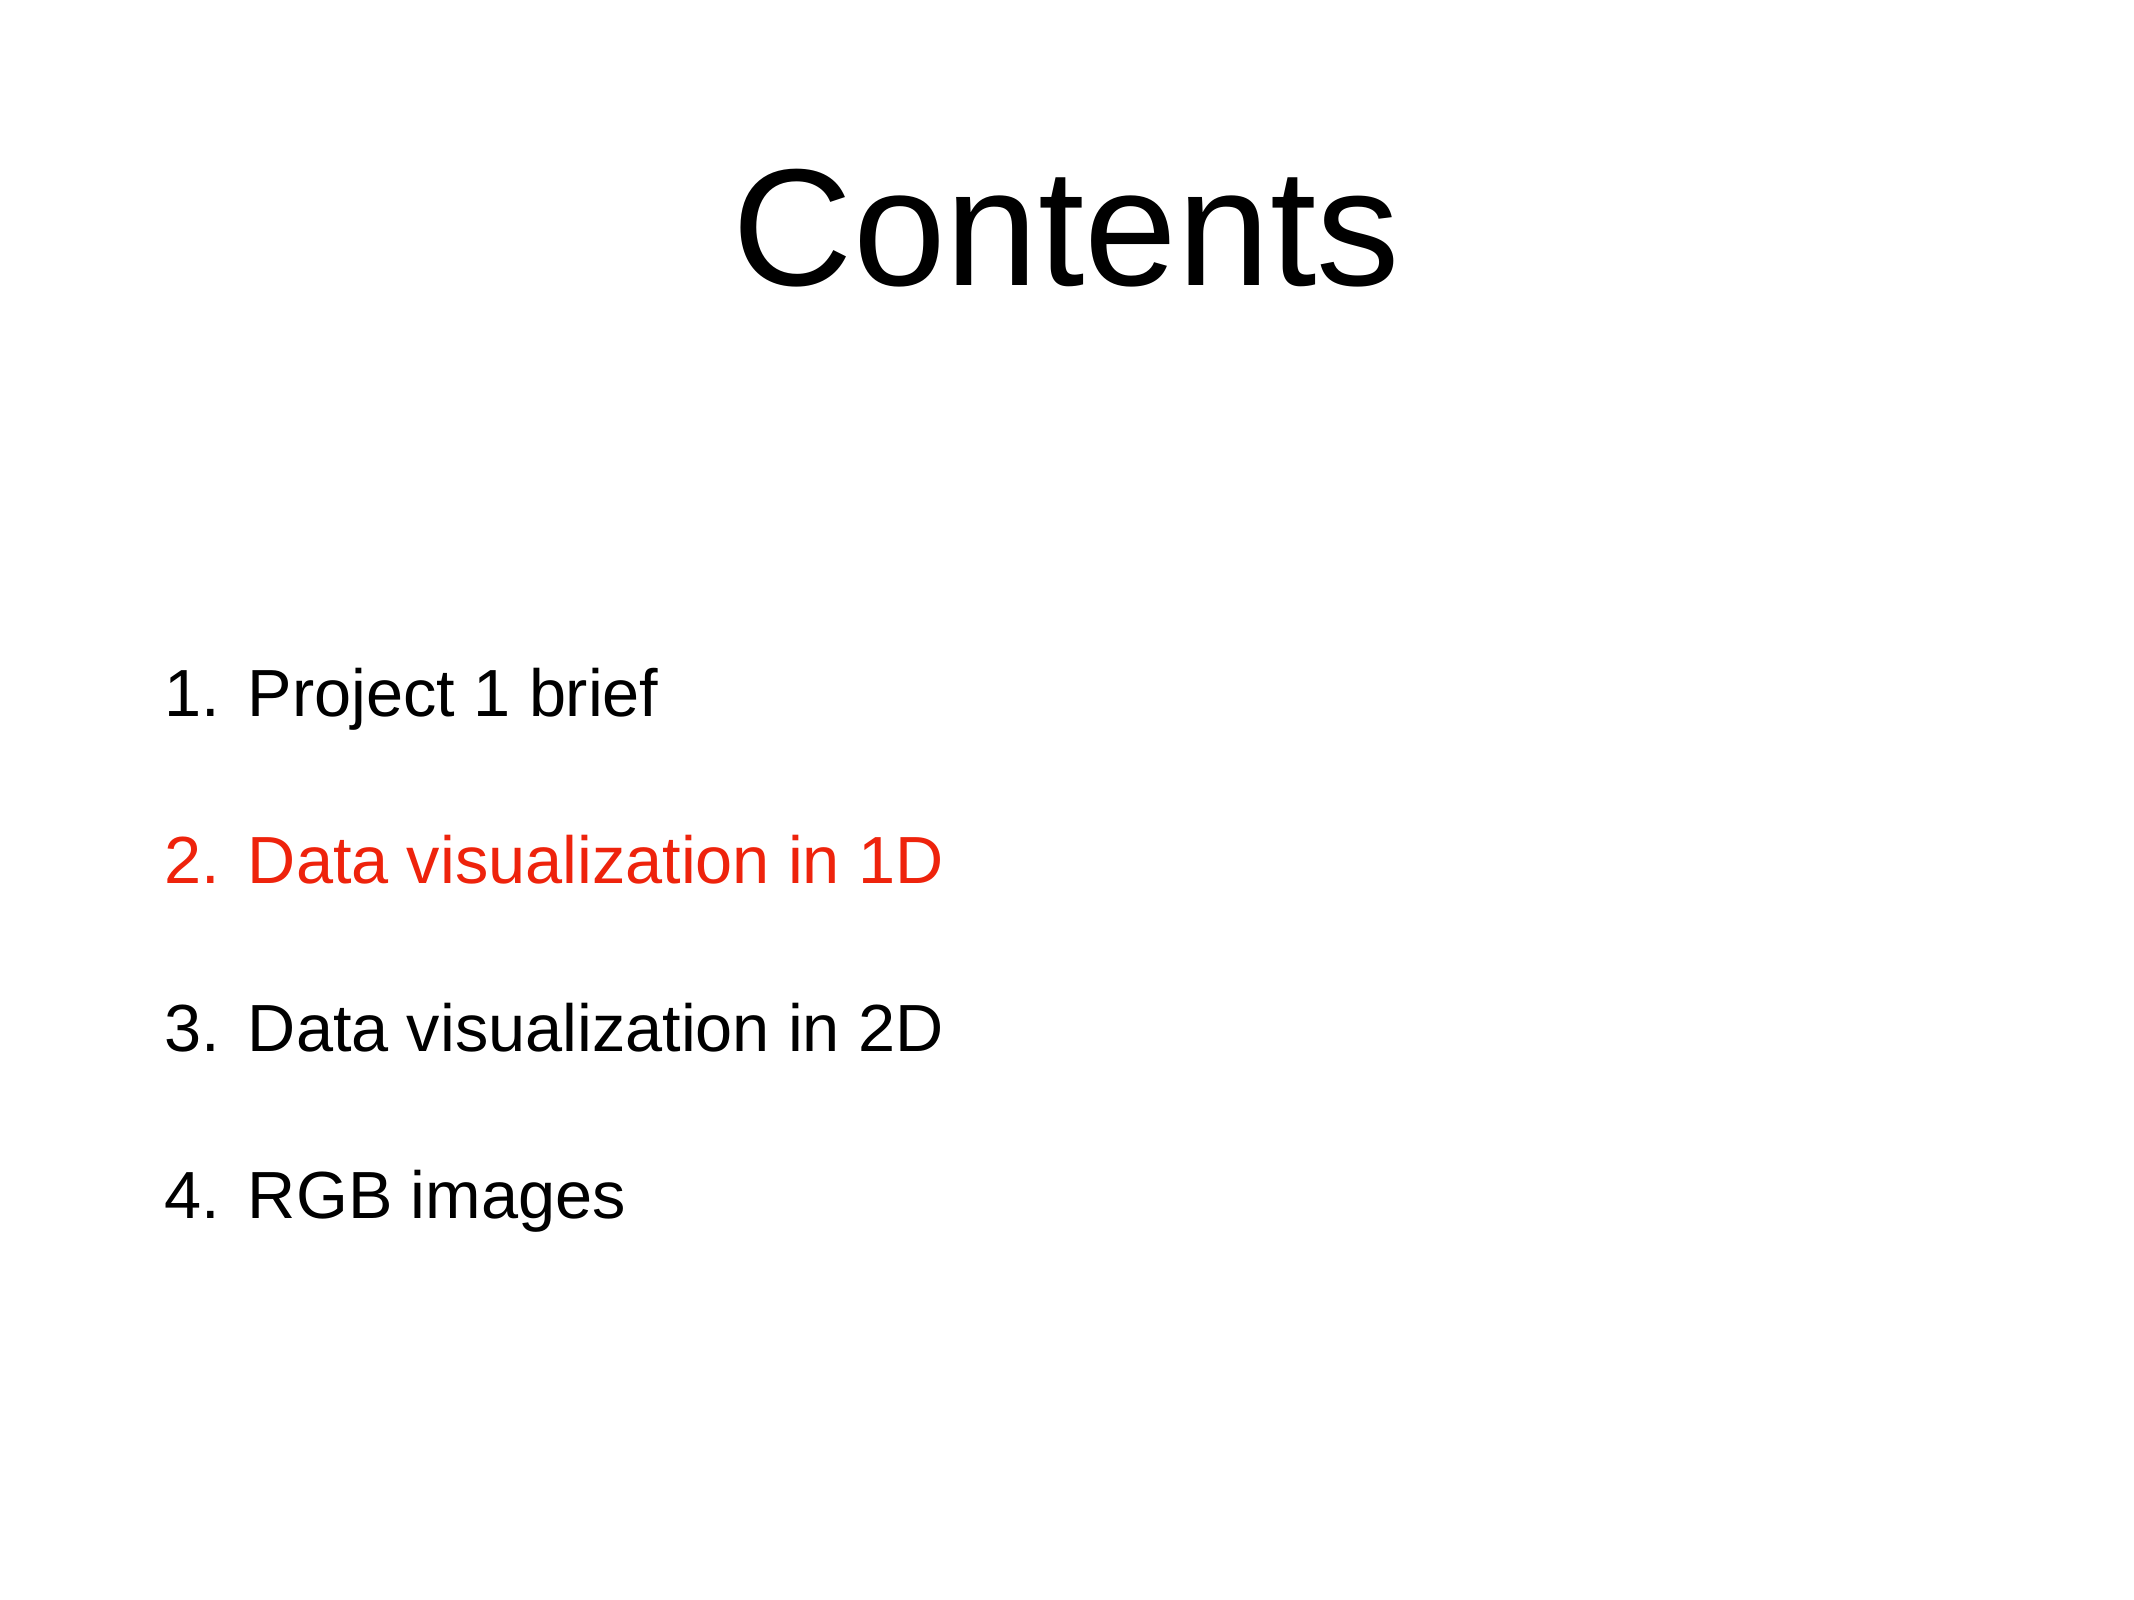

# Contents
Project 1 brief
Data visualization in 1D
Data visualization in 2D
RGB images